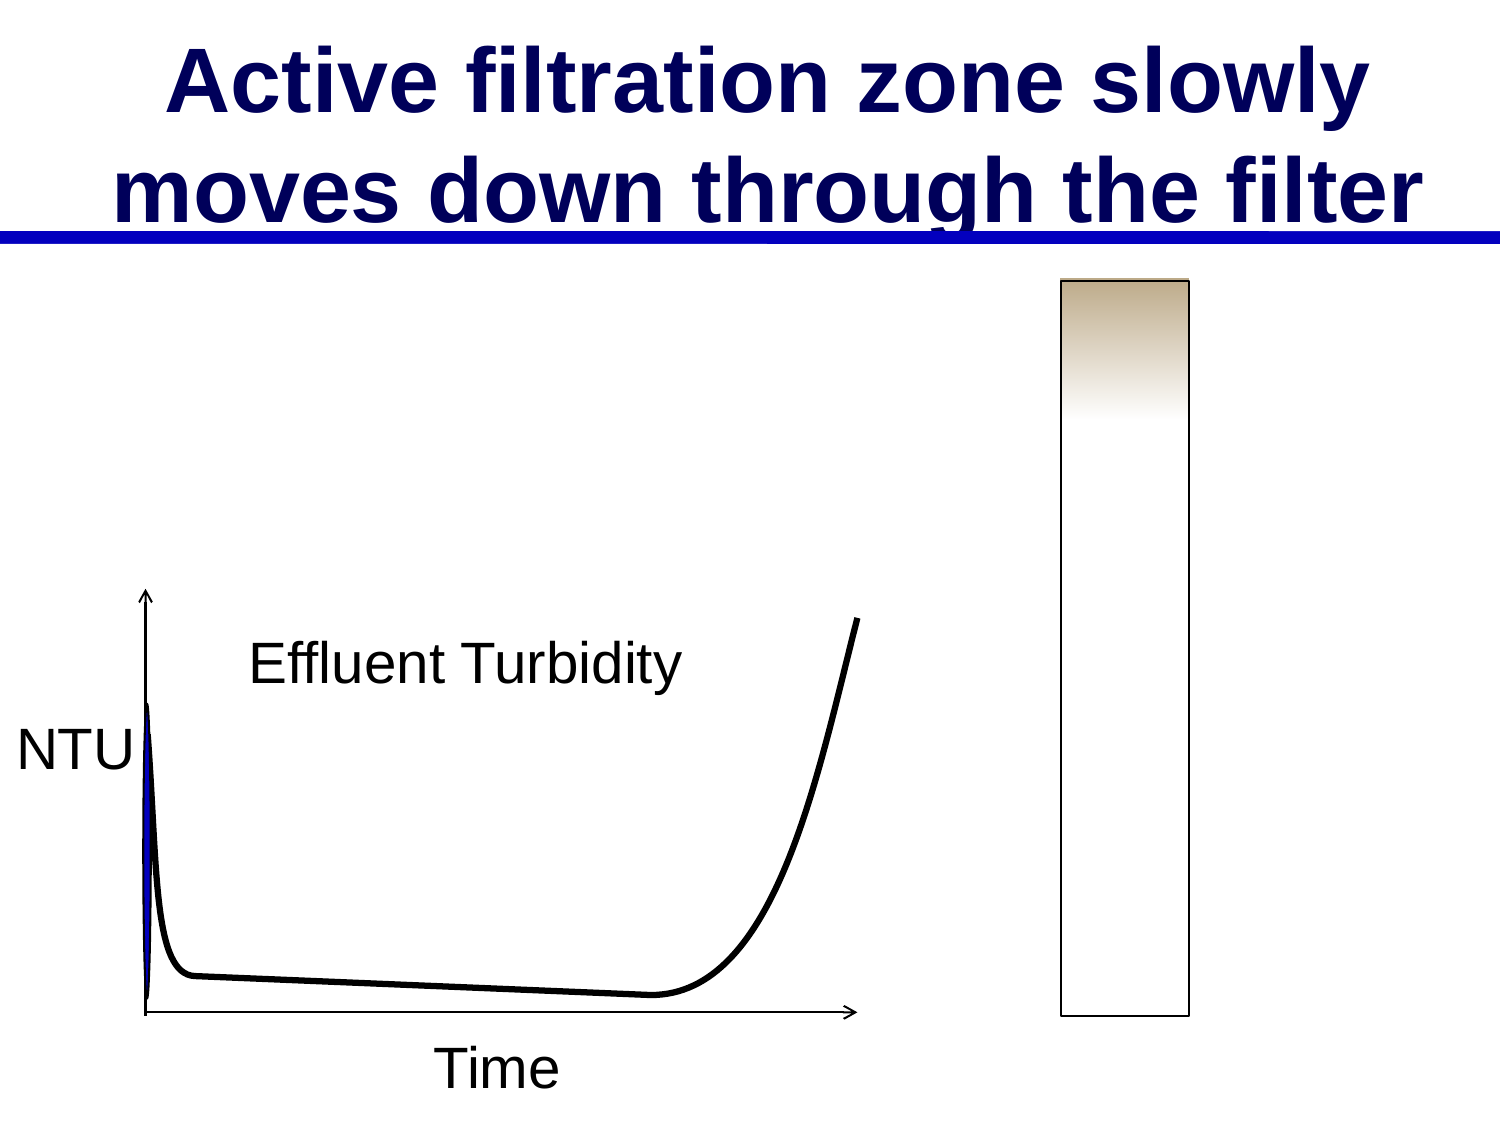

# Active filtration zone slowly moves down through the filter

Effluent Turbidity
NTU

Time